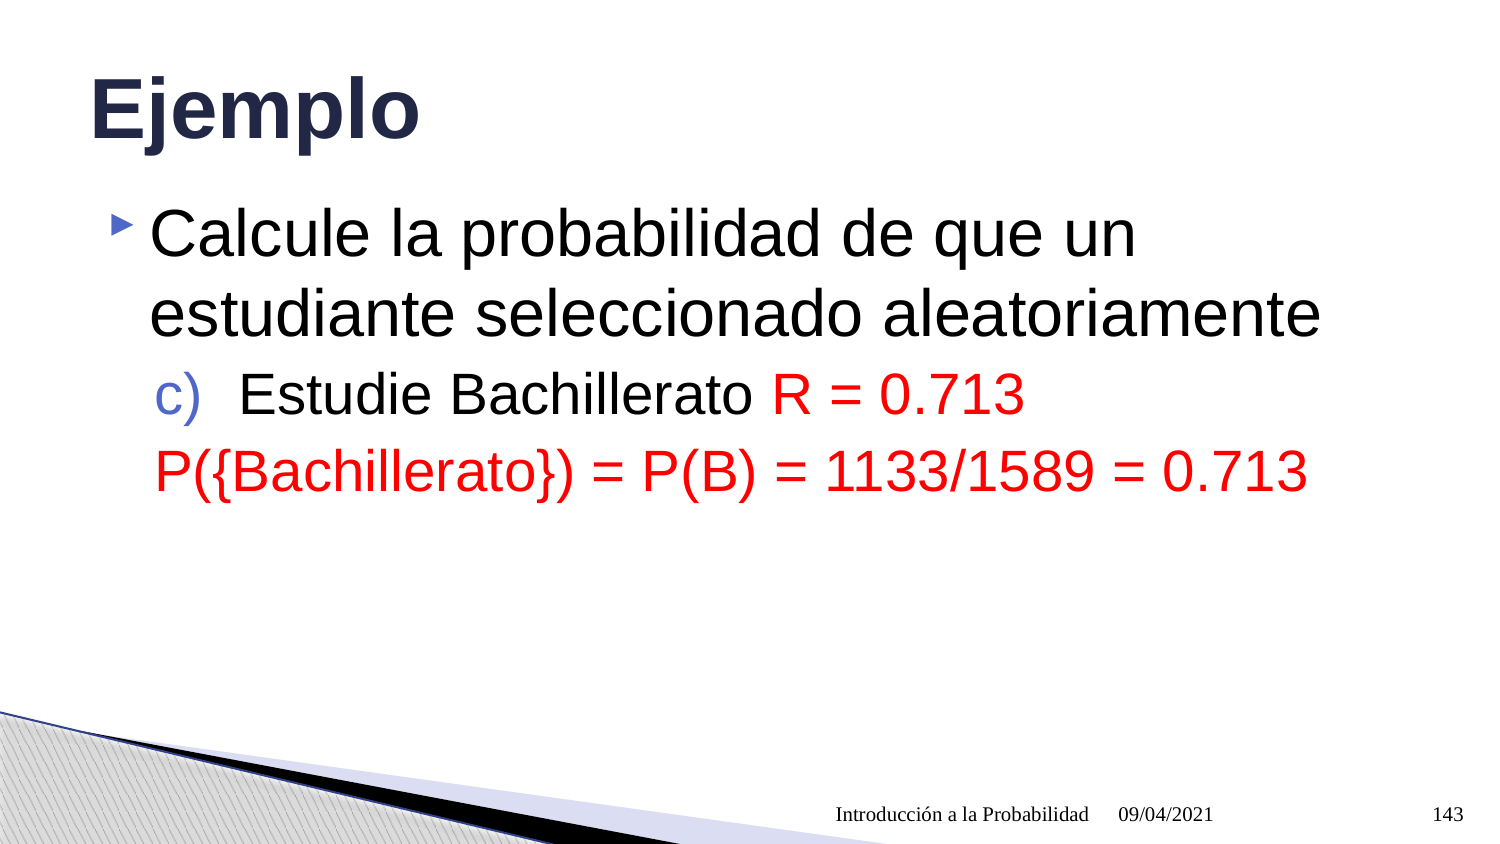

# Ejemplo
Calcule la probabilidad de que un estudiante seleccionado aleatoriamente
Estudie Bachillerato R = 0.713
P({Bachillerato}) = P(B) = 1133/1589 = 0.713
Introducción a la Probabilidad
09/04/2021
143